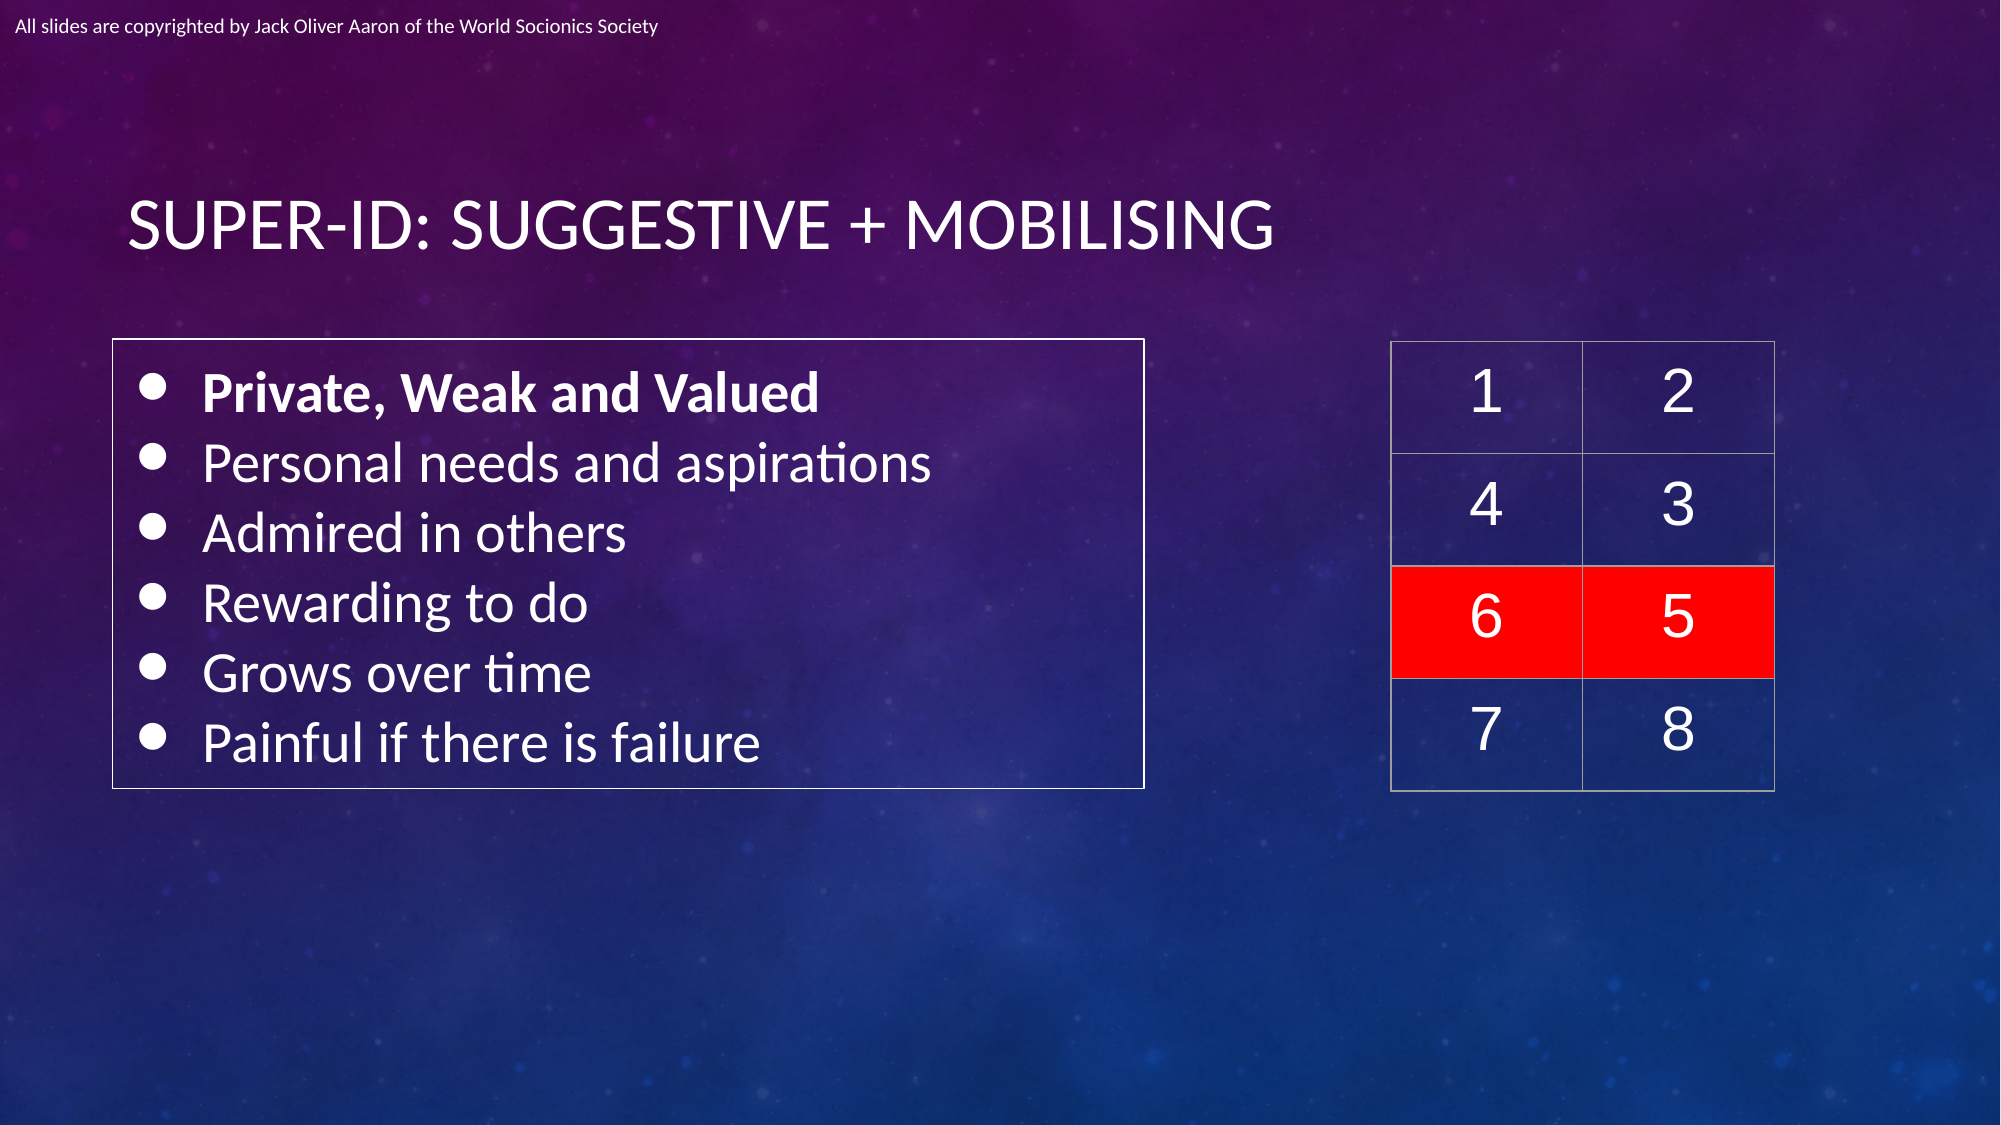

All slides are copyrighted by Jack Oliver Aaron of the World Socionics Society
# SUPER-ID: SUGGESTIVE + MOBILISING
Private, Weak and Valued
Personal needs and aspirations
Admired in others
Rewarding to do
Grows over time
Painful if there is failure
| 1 | 2 |
| --- | --- |
| 4 | 3 |
| 6 | 5 |
| 7 | 8 |